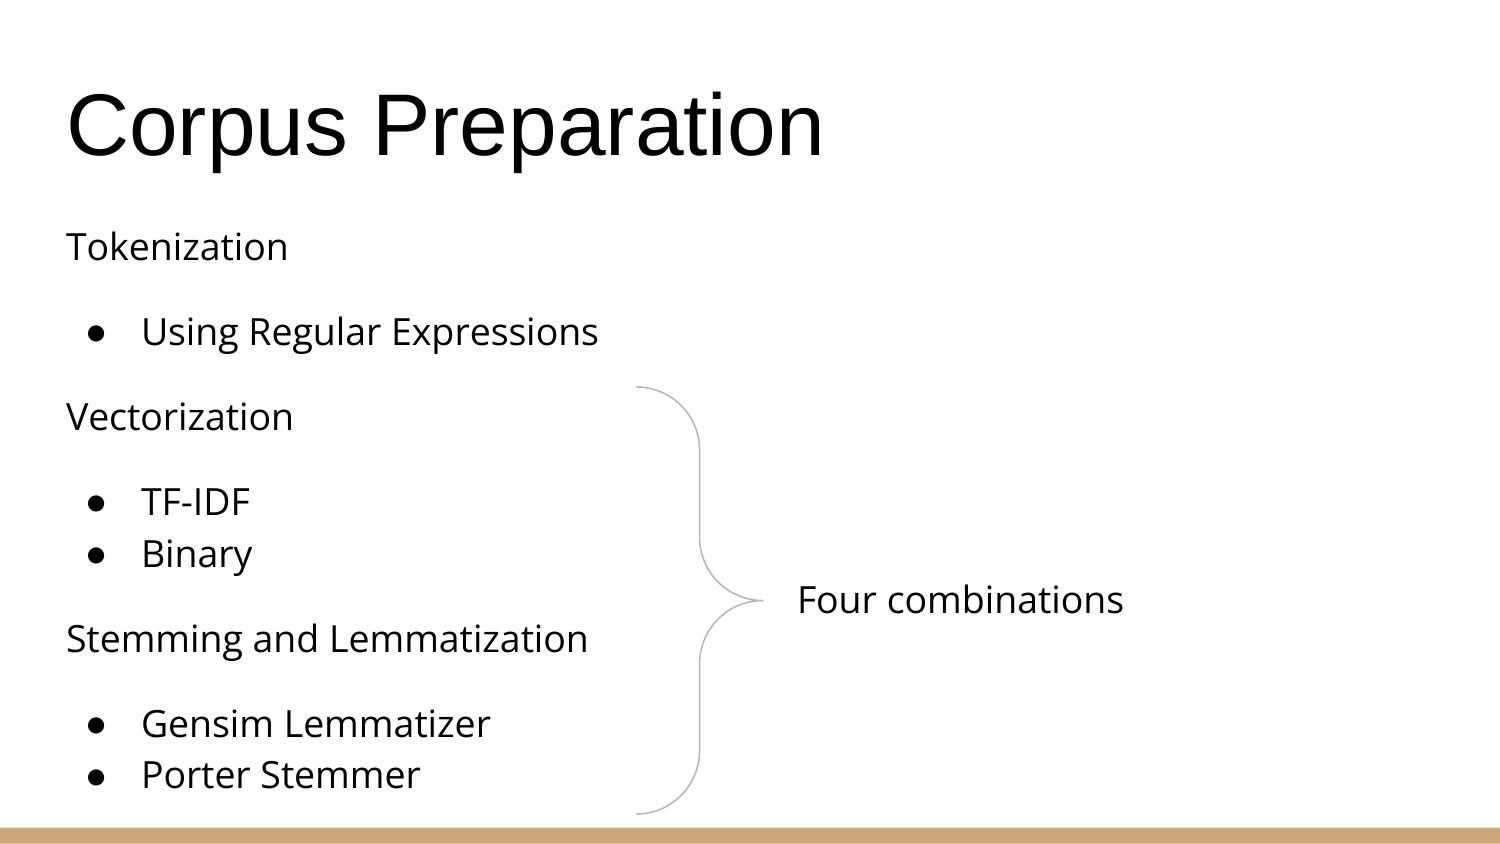

# Corpus Preparation
Tokenization
Using Regular Expressions
Vectorization
TF-IDF
Binary
Stemming and Lemmatization
Gensim Lemmatizer
Porter Stemmer

Four combinations